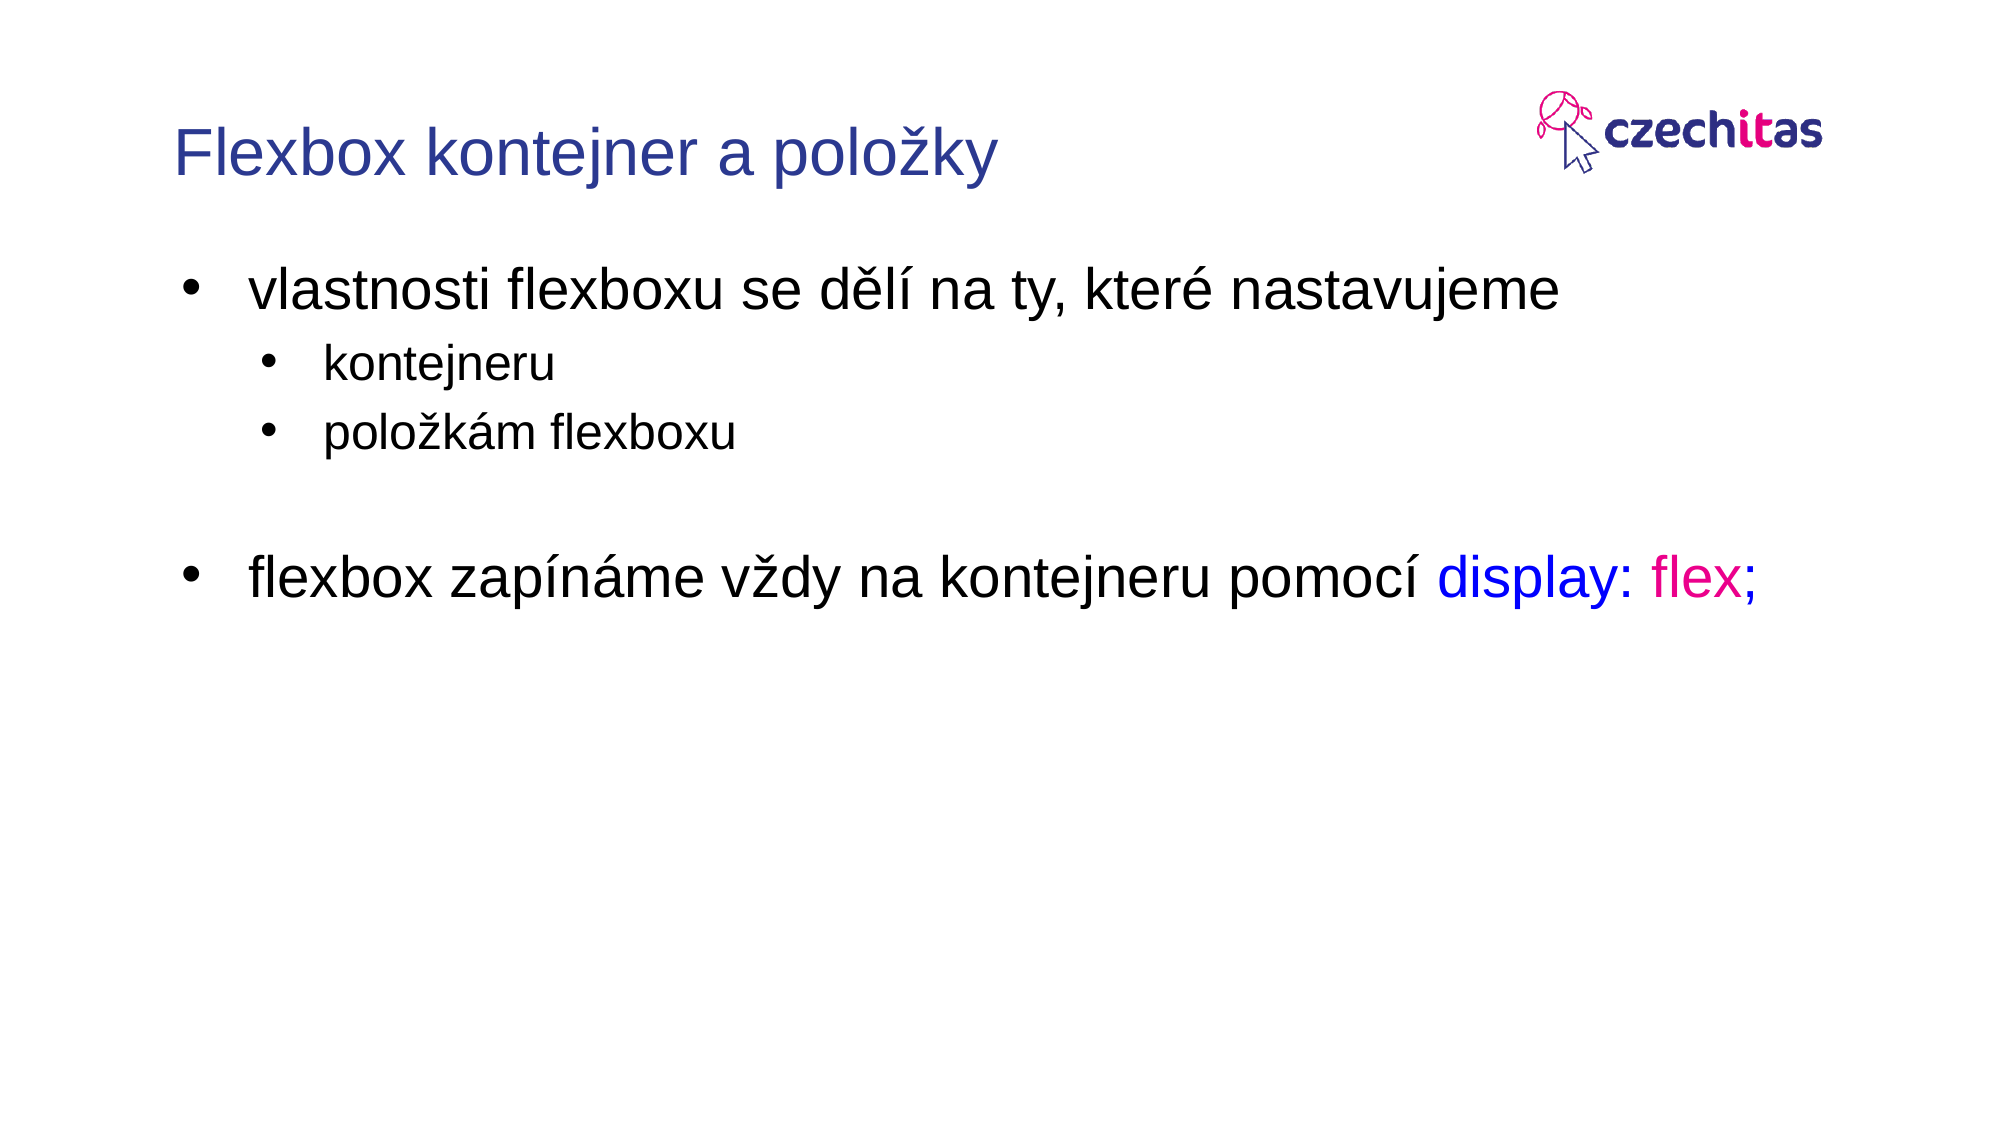

# Flexbox kontejner a položky
vlastnosti flexboxu se dělí na ty, které nastavujeme
kontejneru
položkám flexboxu
flexbox zapínáme vždy na kontejneru pomocí display: flex;